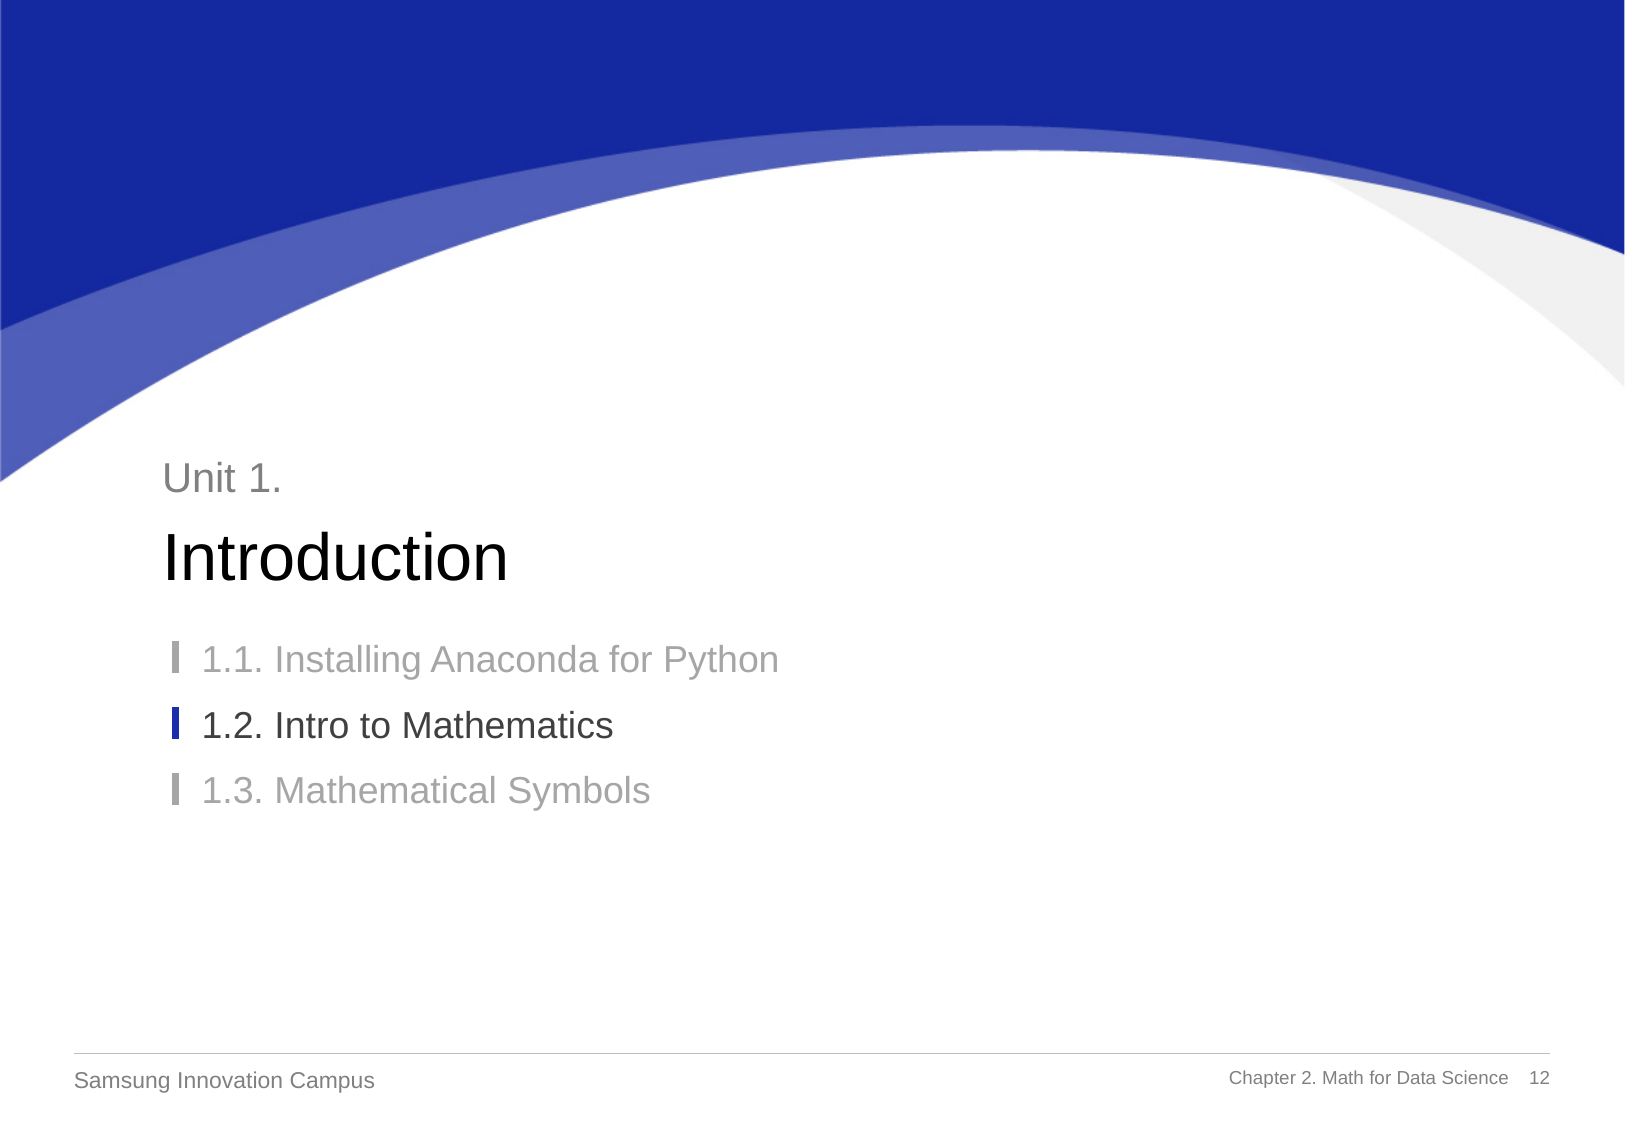

Unit 1.
Introduction
1.1. Installing Anaconda for Python
1.2. Intro to Mathematics
1.3. Mathematical Symbols